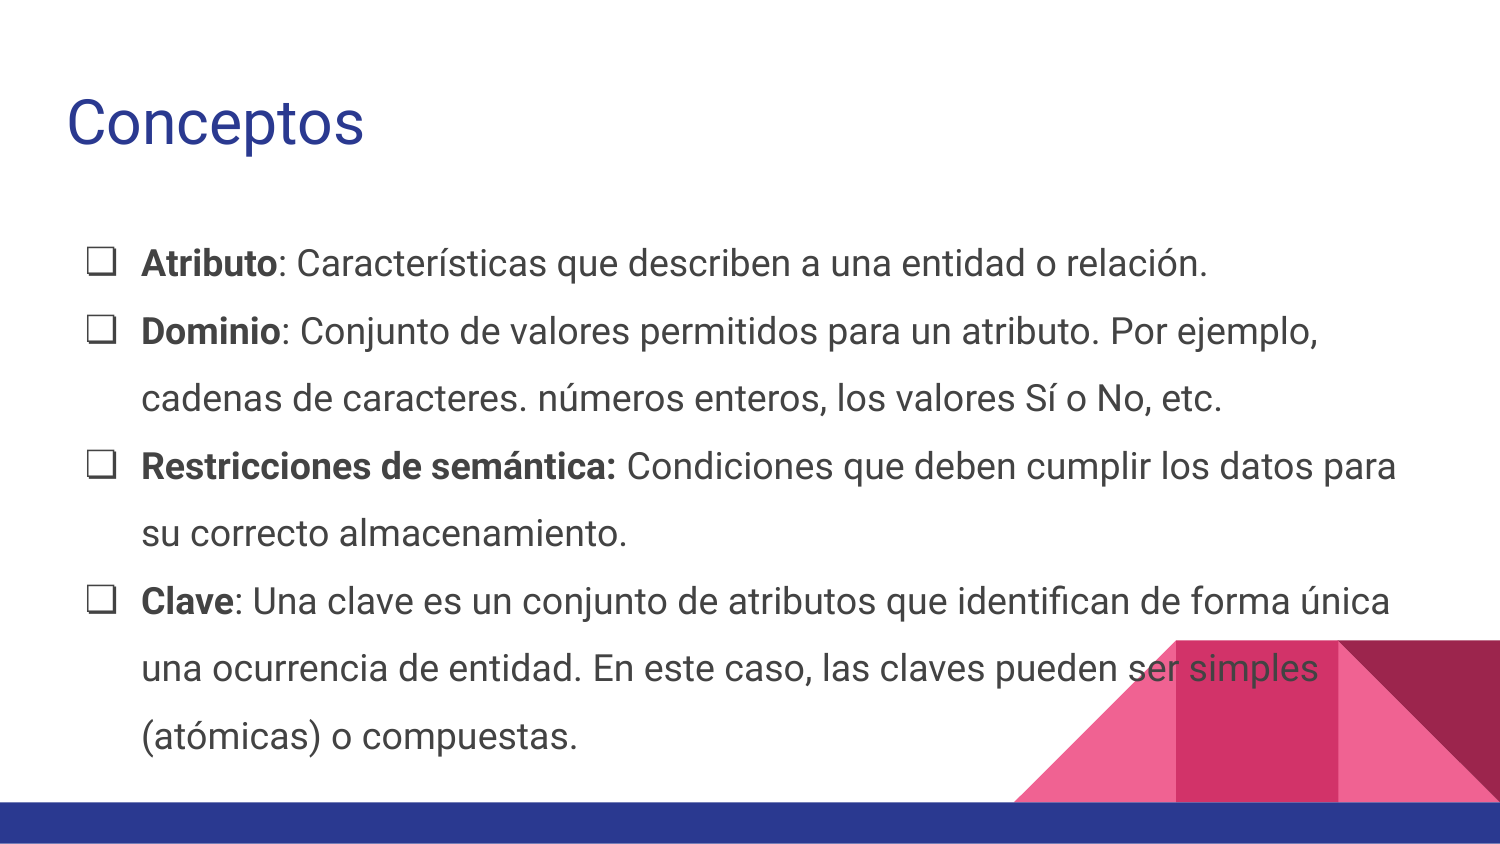

# Conceptos
Atributo: Características que describen a una entidad o relación.
Dominio: Conjunto de valores permitidos para un atributo. Por ejemplo, cadenas de caracteres. números enteros, los valores Sí o No, etc.
Restricciones de semántica: Condiciones que deben cumplir los datos para su correcto almacenamiento.
Clave: Una clave es un conjunto de atributos que identifican de forma única una ocurrencia de entidad. En este caso, las claves pueden ser simples (atómicas) o compuestas.